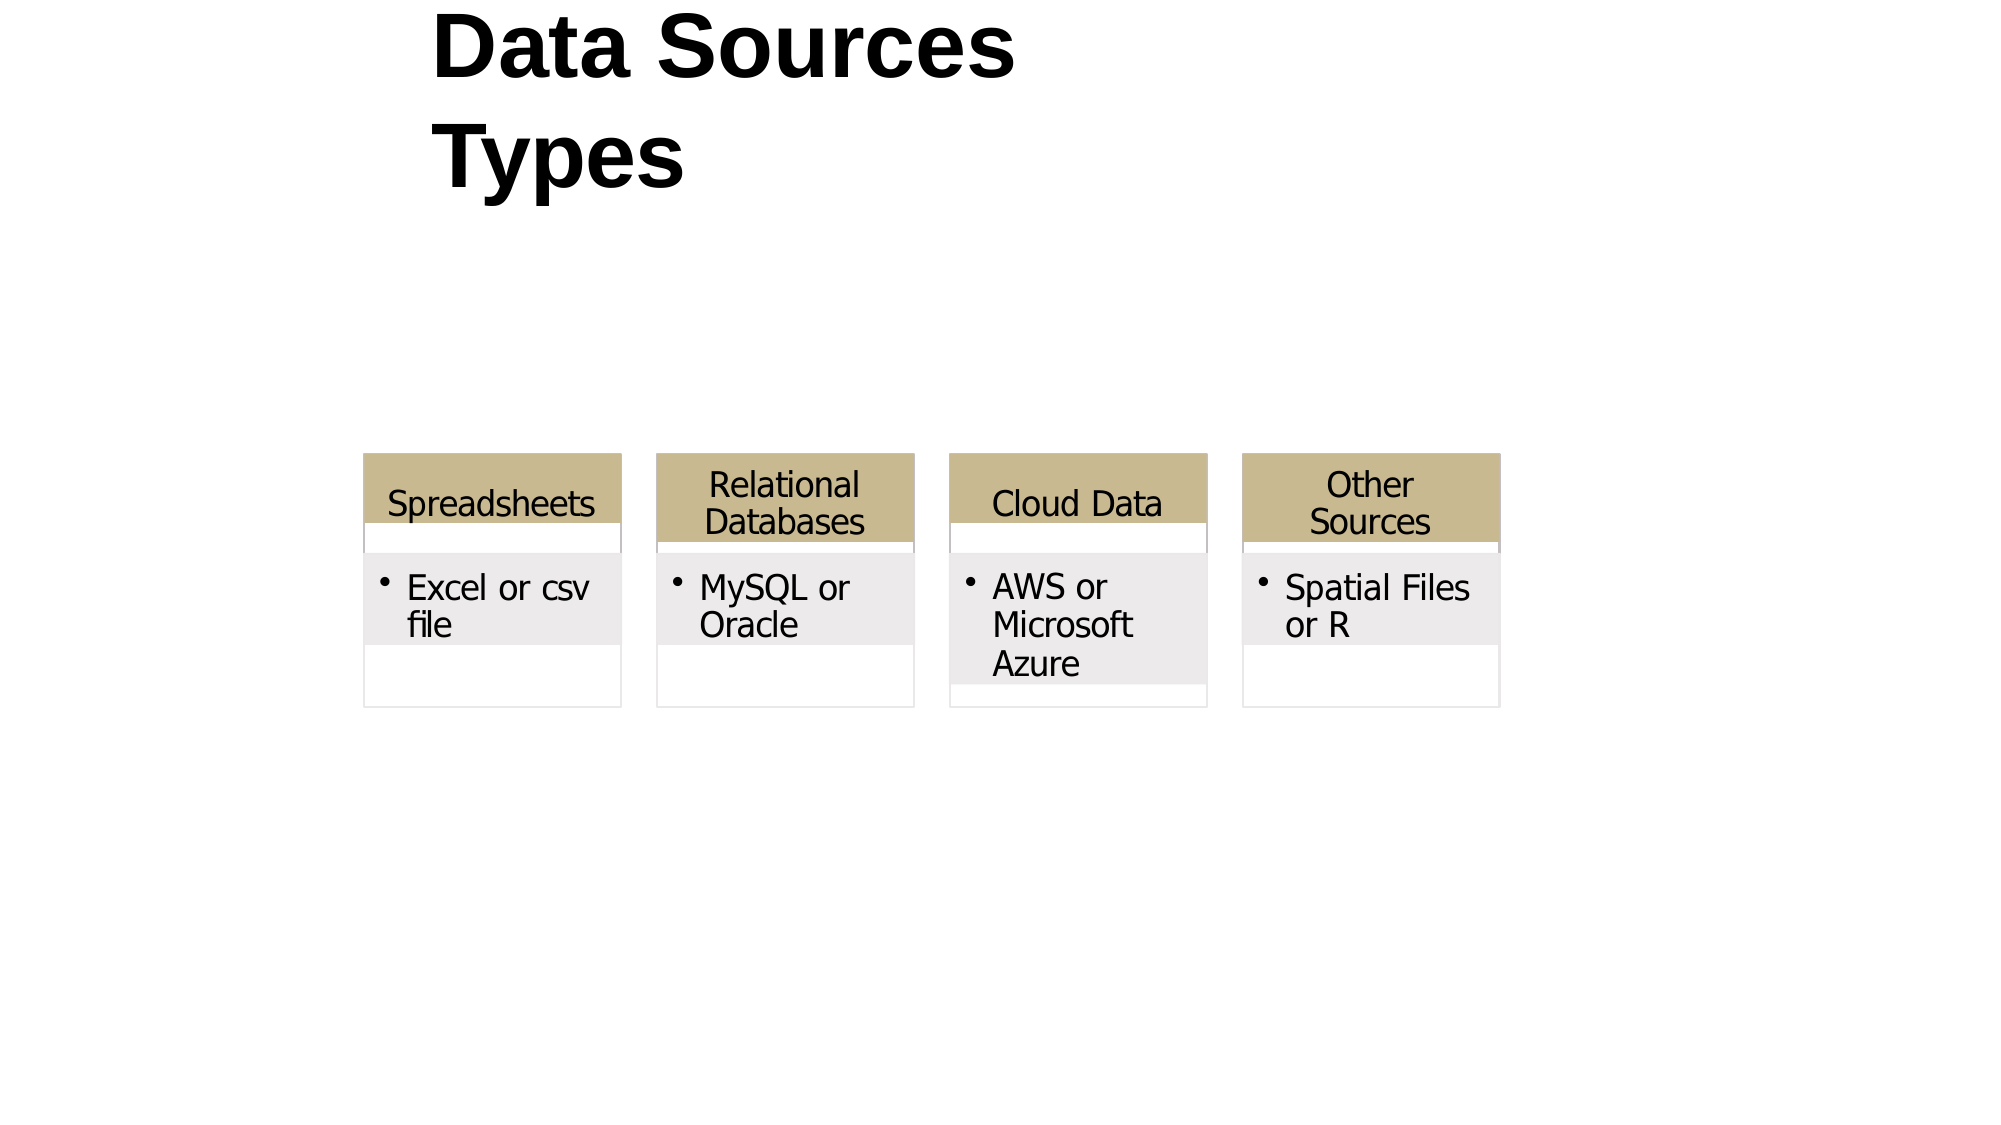

# Data Sources Types

Spreadsheets
Relational Databases
Cloud Data
Other Sources
Excel or csv file
MySQL or Oracle
AWS or Microsoft Azure
Spatial Files or R

11